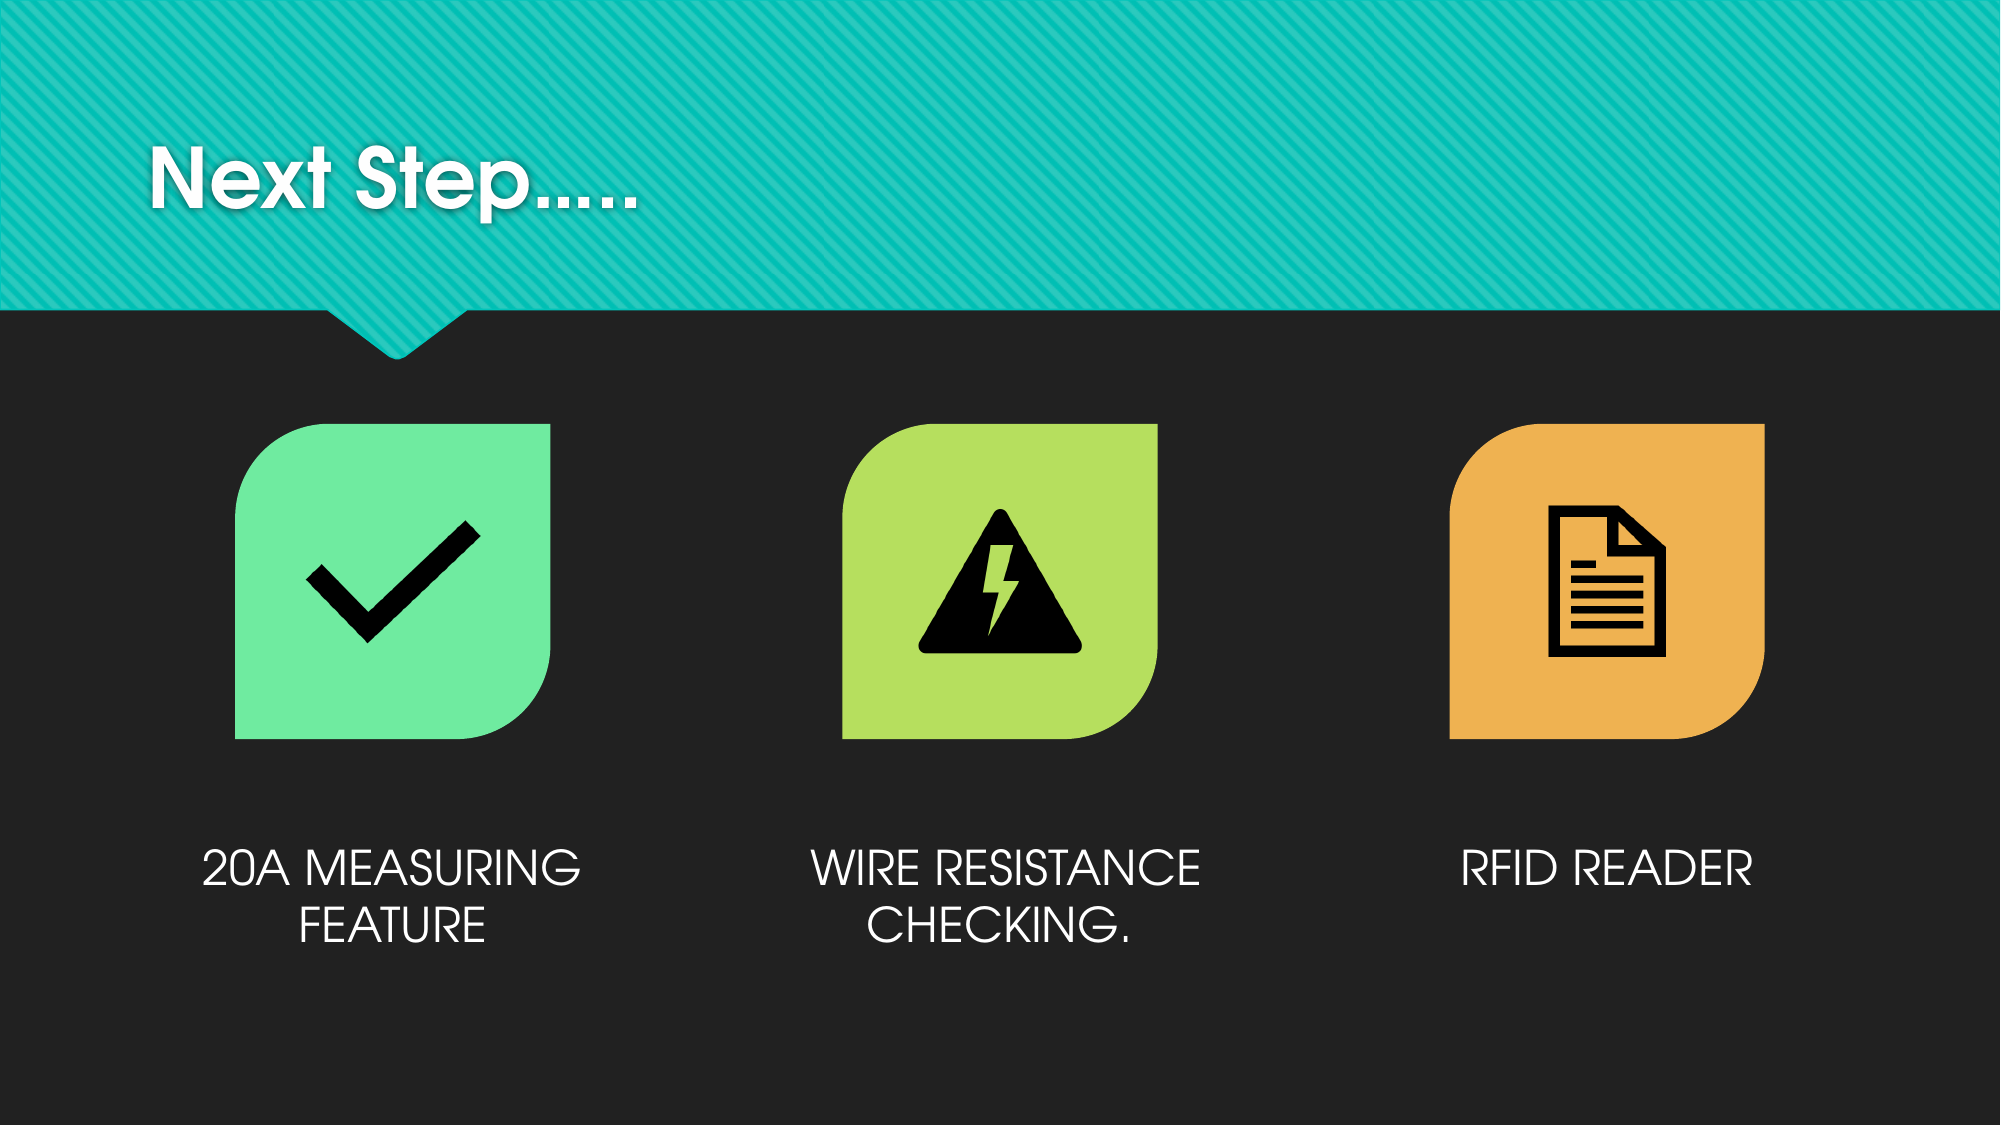

# Next Step…..
20A measuring feature
 Wire Resistance Checking.
RFID reader